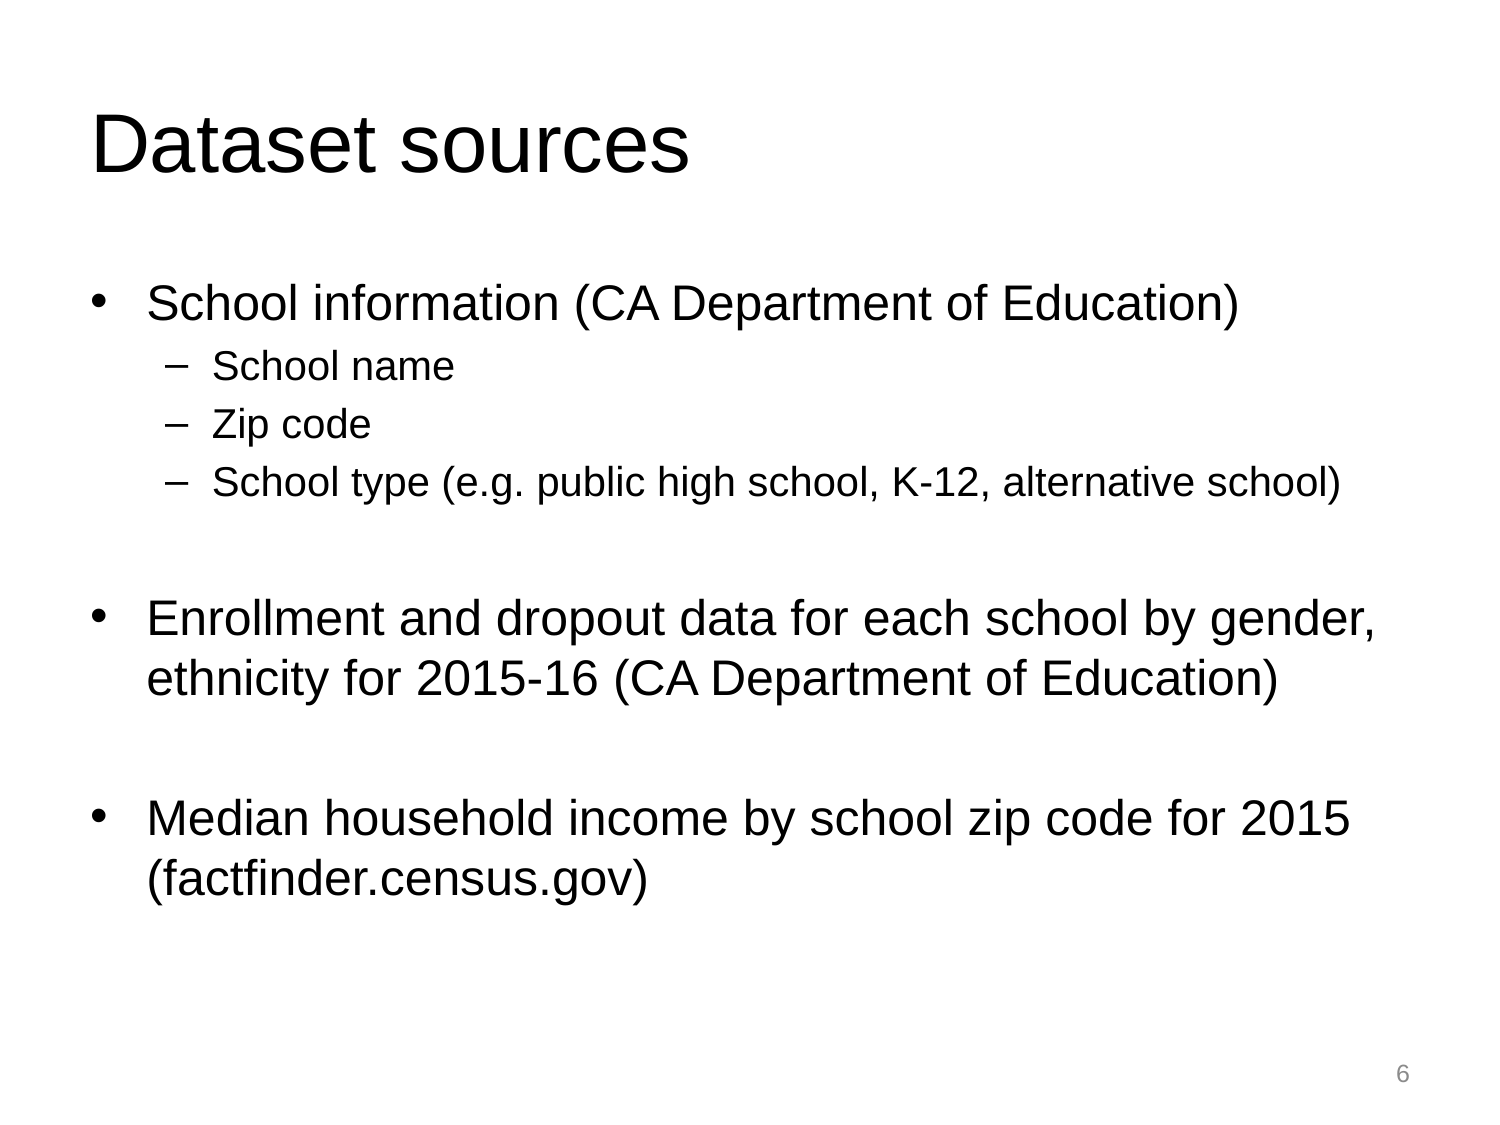

# Dataset sources
School information (CA Department of Education)
School name
Zip code
School type (e.g. public high school, K-12, alternative school)

Enrollment and dropout data for each school by gender, ethnicity for 2015-16 (CA Department of Education)

Median household income by school zip code for 2015 (factfinder.census.gov)

6